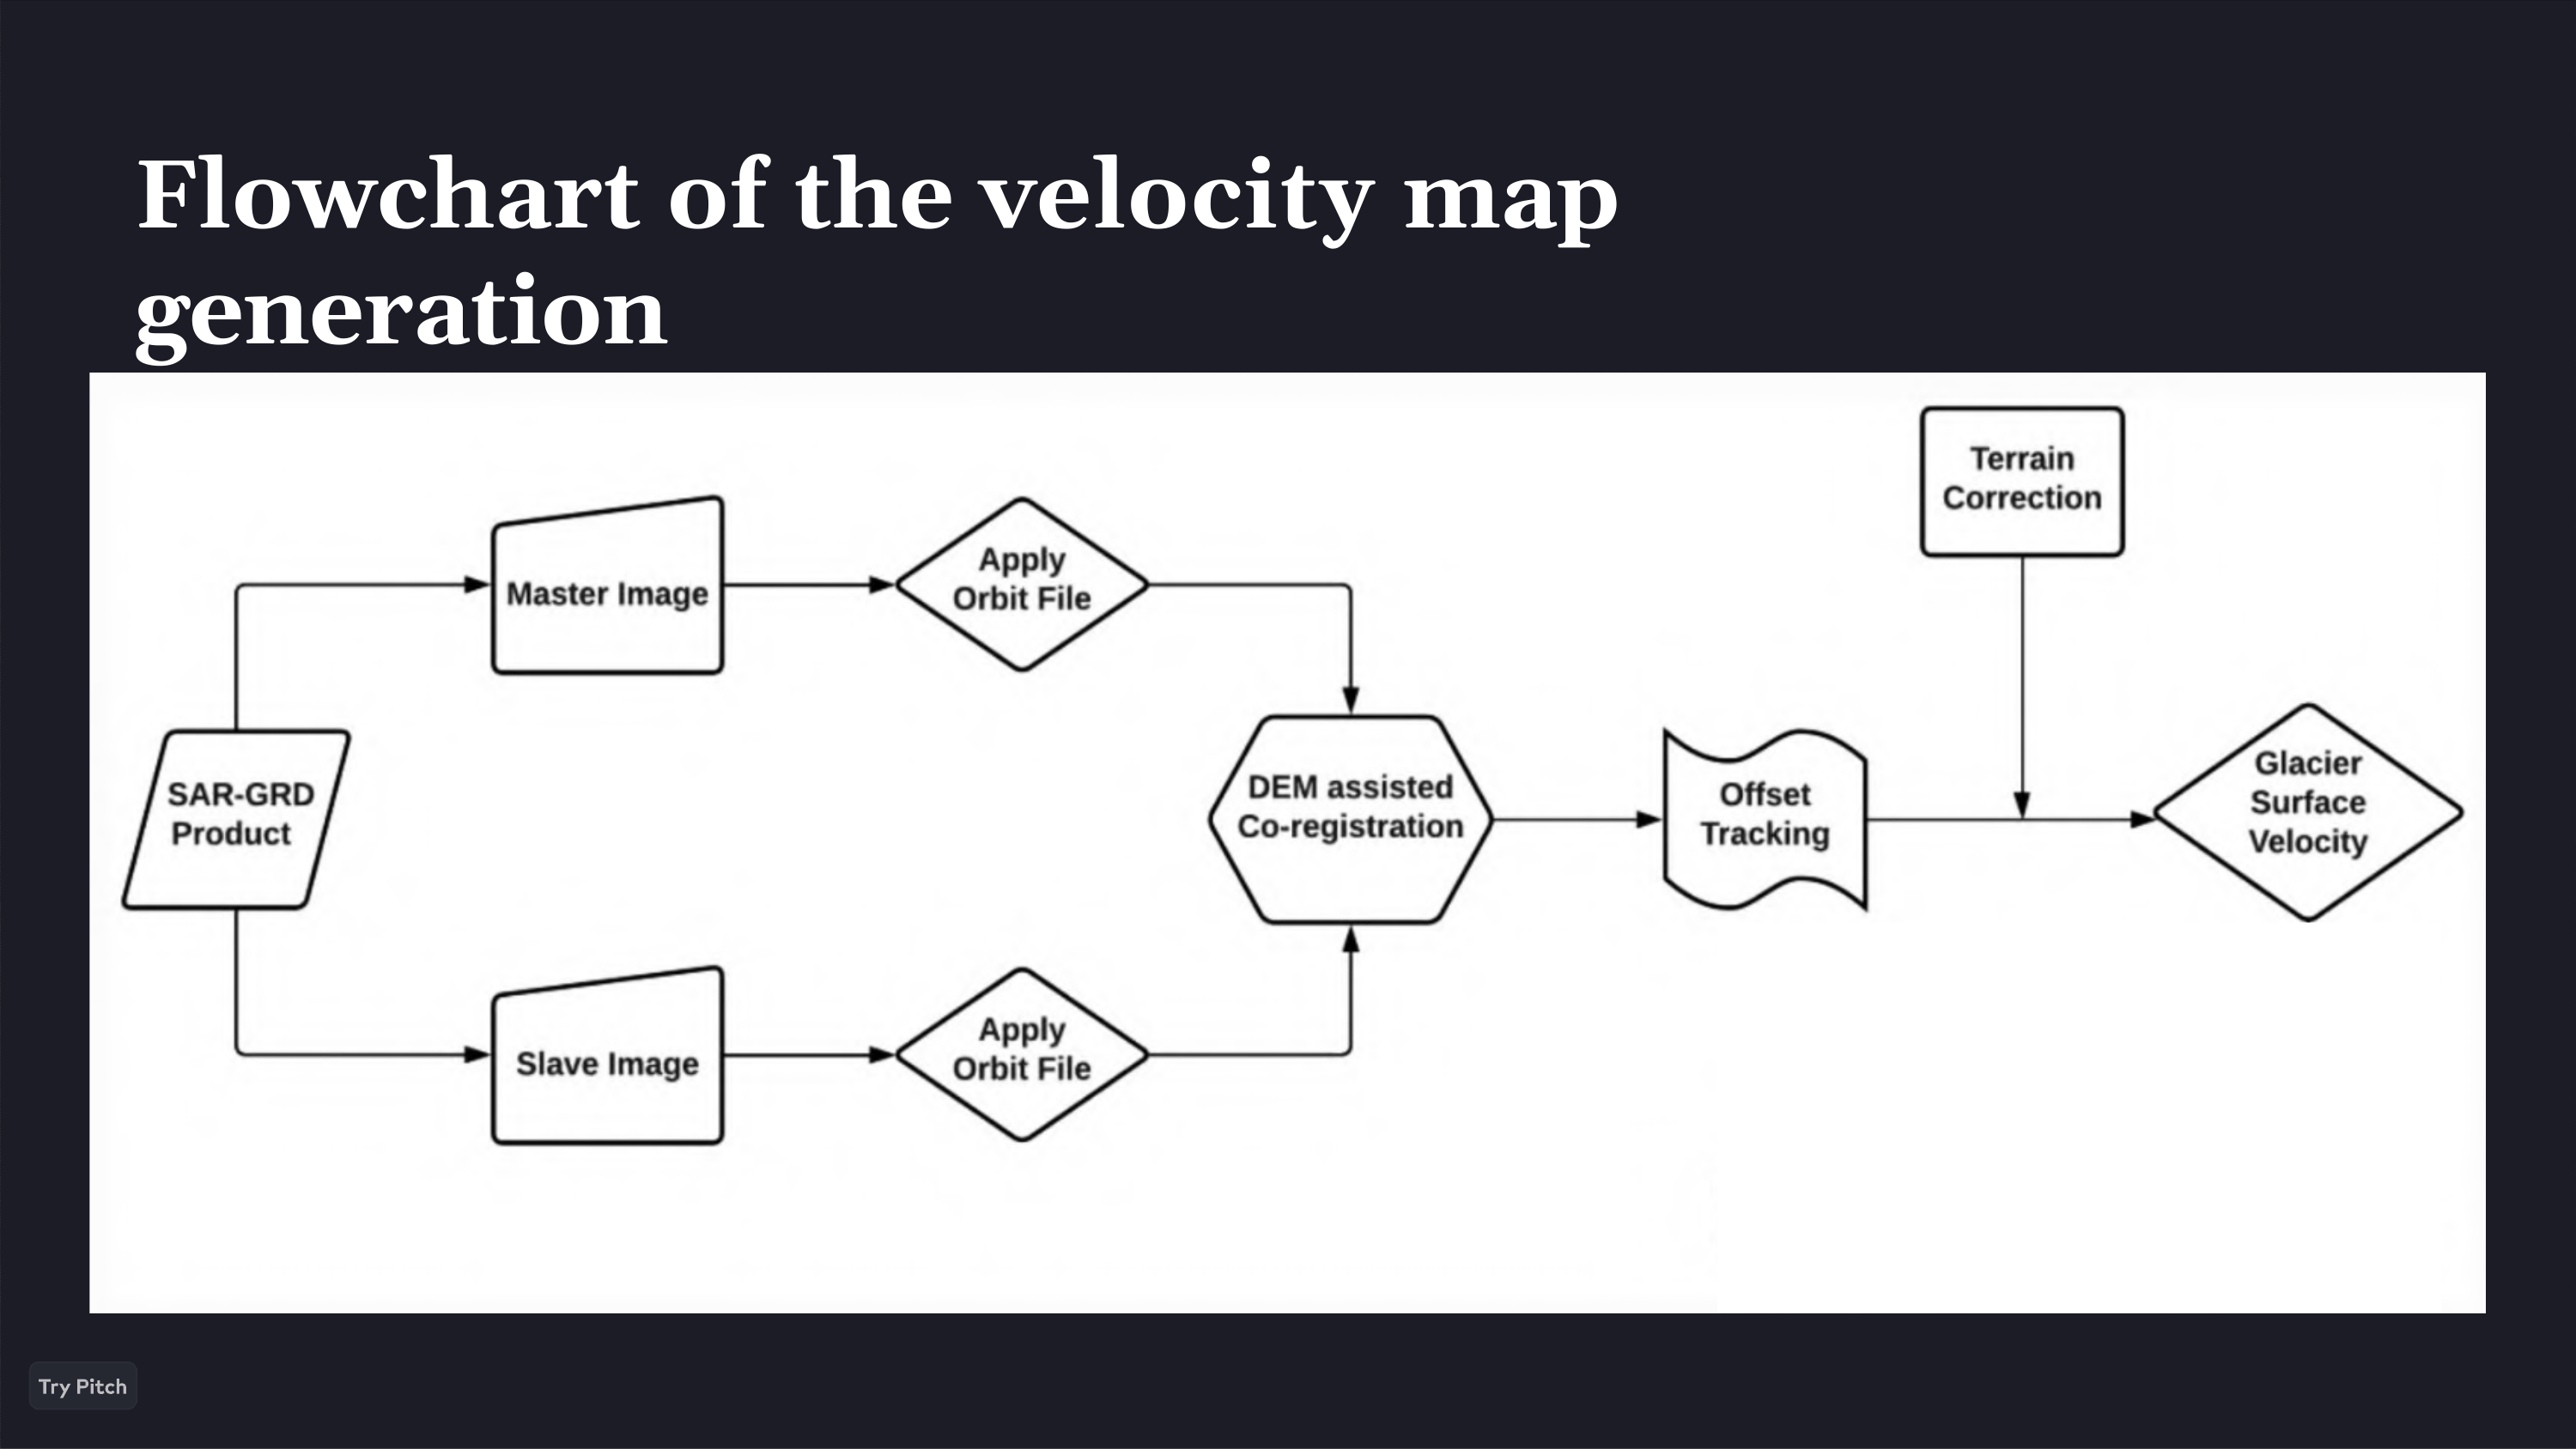

# Flowchart of the velocity map generation